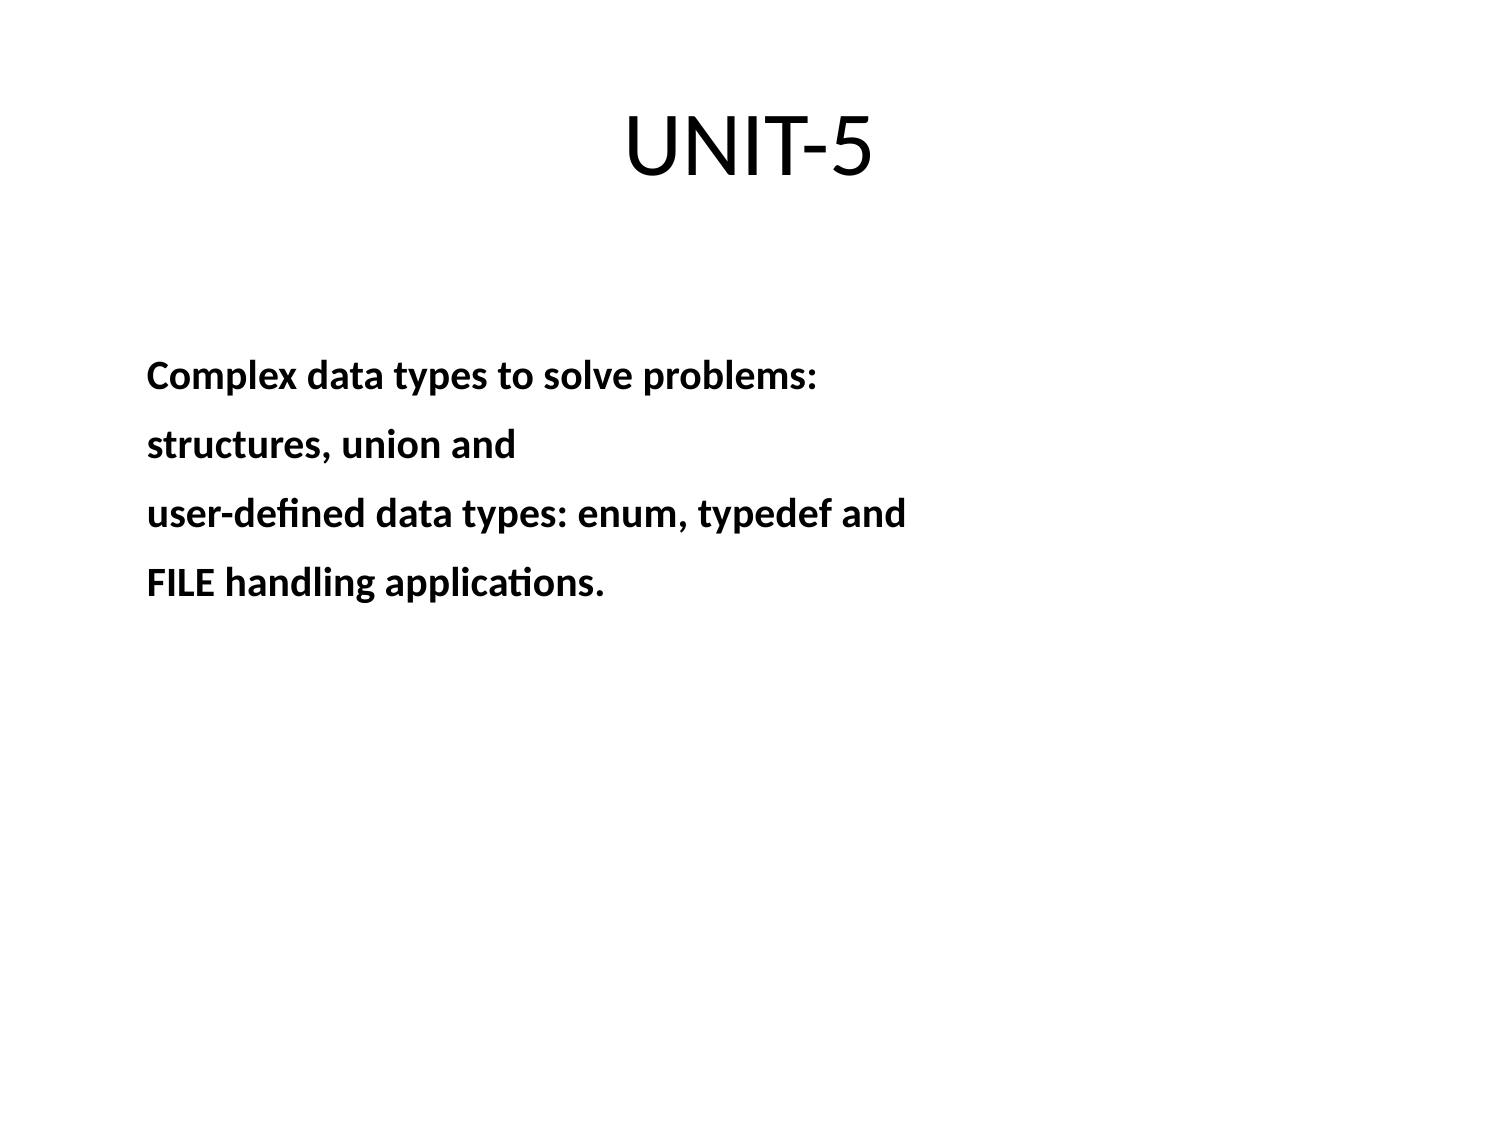

# UNIT-5
| Complex data types to solve problems: structures, union and user-defined data types: enum, typedef and FILE handling applications. |
| --- |